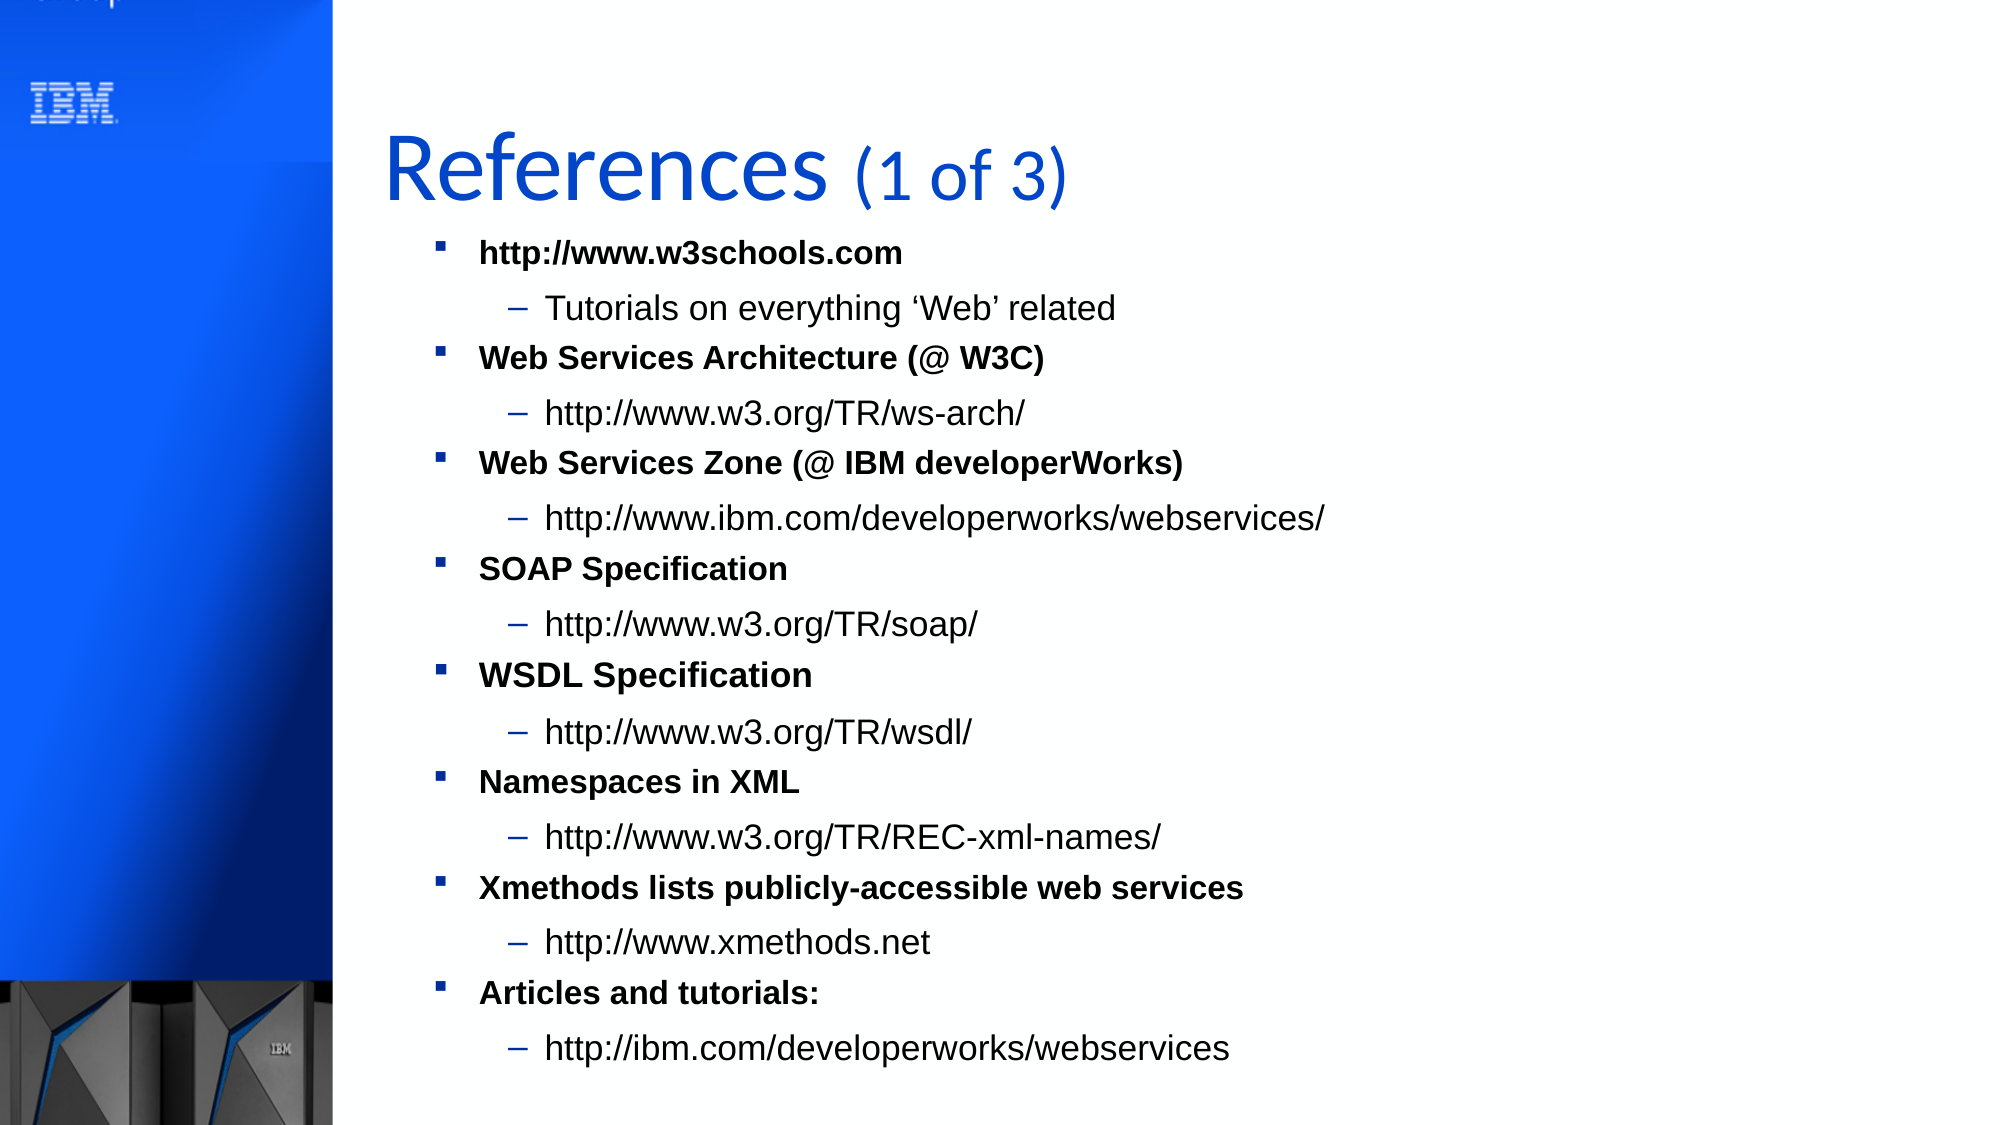

# References (1 of 3)
http://www.w3schools.com
Tutorials on everything ‘Web’ related
Web Services Architecture (@ W3C)
http://www.w3.org/TR/ws-arch/
Web Services Zone (@ IBM developerWorks)
http://www.ibm.com/developerworks/webservices/
SOAP Specification
http://www.w3.org/TR/soap/
WSDL Specification
http://www.w3.org/TR/wsdl/
Namespaces in XML
http://www.w3.org/TR/REC-xml-names/
Xmethods lists publicly-accessible web services
http://www.xmethods.net
Articles and tutorials:
http://ibm.com/developerworks/webservices
138